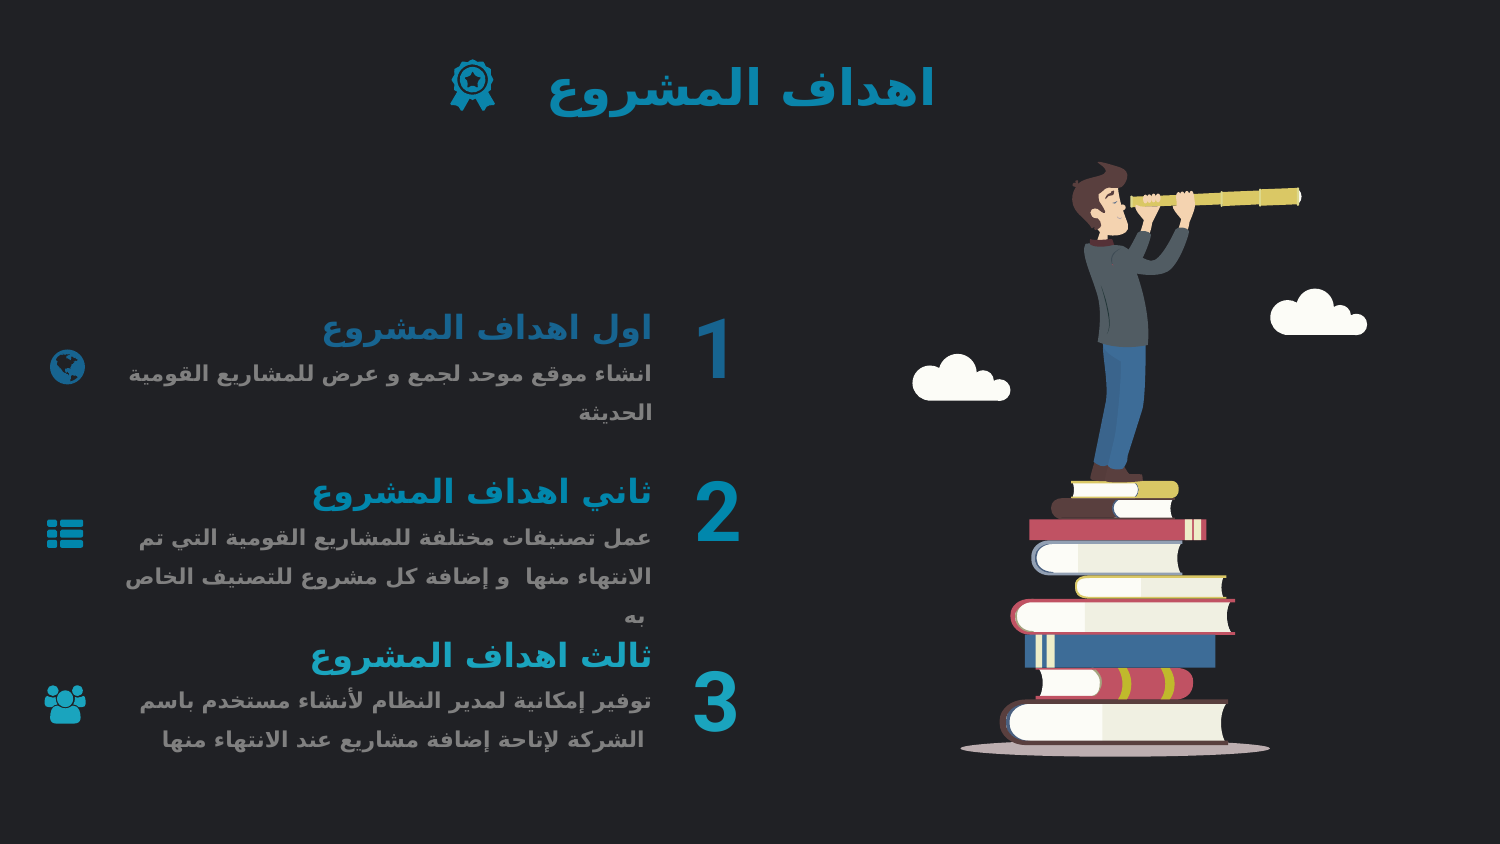

اهداف المشروع

اول اهداف المشروع
انشاء موقع موحد لجمع و عرض للمشاريع القومية الحديثة

1

ثاني اهداف المشروع
عمل تصنيفات مختلفة للمشاريع القومية التي تم الانتهاء منها  و إضافة كل مشروع للتصنيف الخاص به

2

ثالث اهداف المشروع
توفير إمكانية لمدير النظام لأنشاء مستخدم باسم الشركة لإتاحة إضافة مشاريع عند الانتهاء منها

3